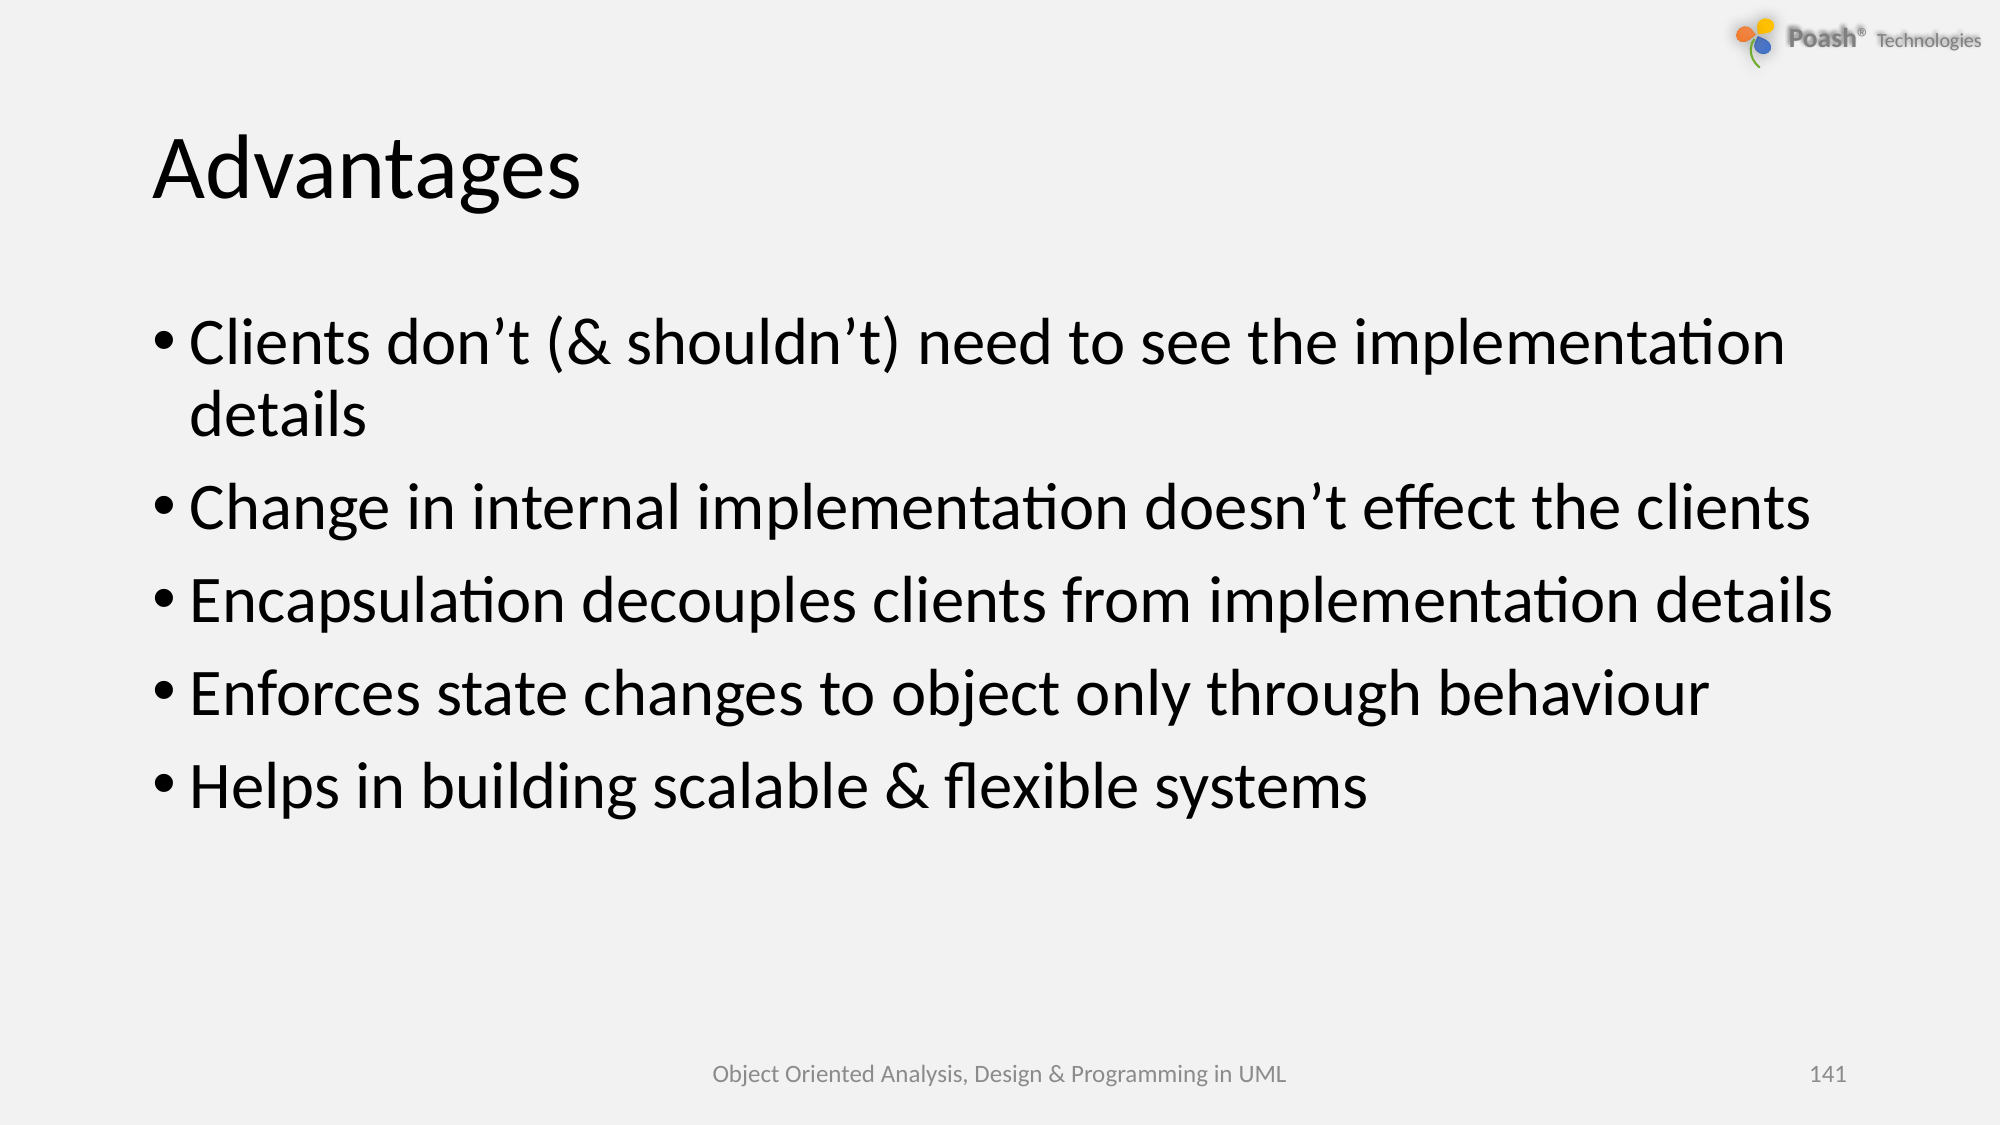

# Advantages
Clients don’t (& shouldn’t) need to see the implementation details
Change in internal implementation doesn’t effect the clients
Encapsulation decouples clients from implementation details
Enforces state changes to object only through behaviour
Helps in building scalable & flexible systems

Object Oriented Analysis, Design & Programming in UML
141